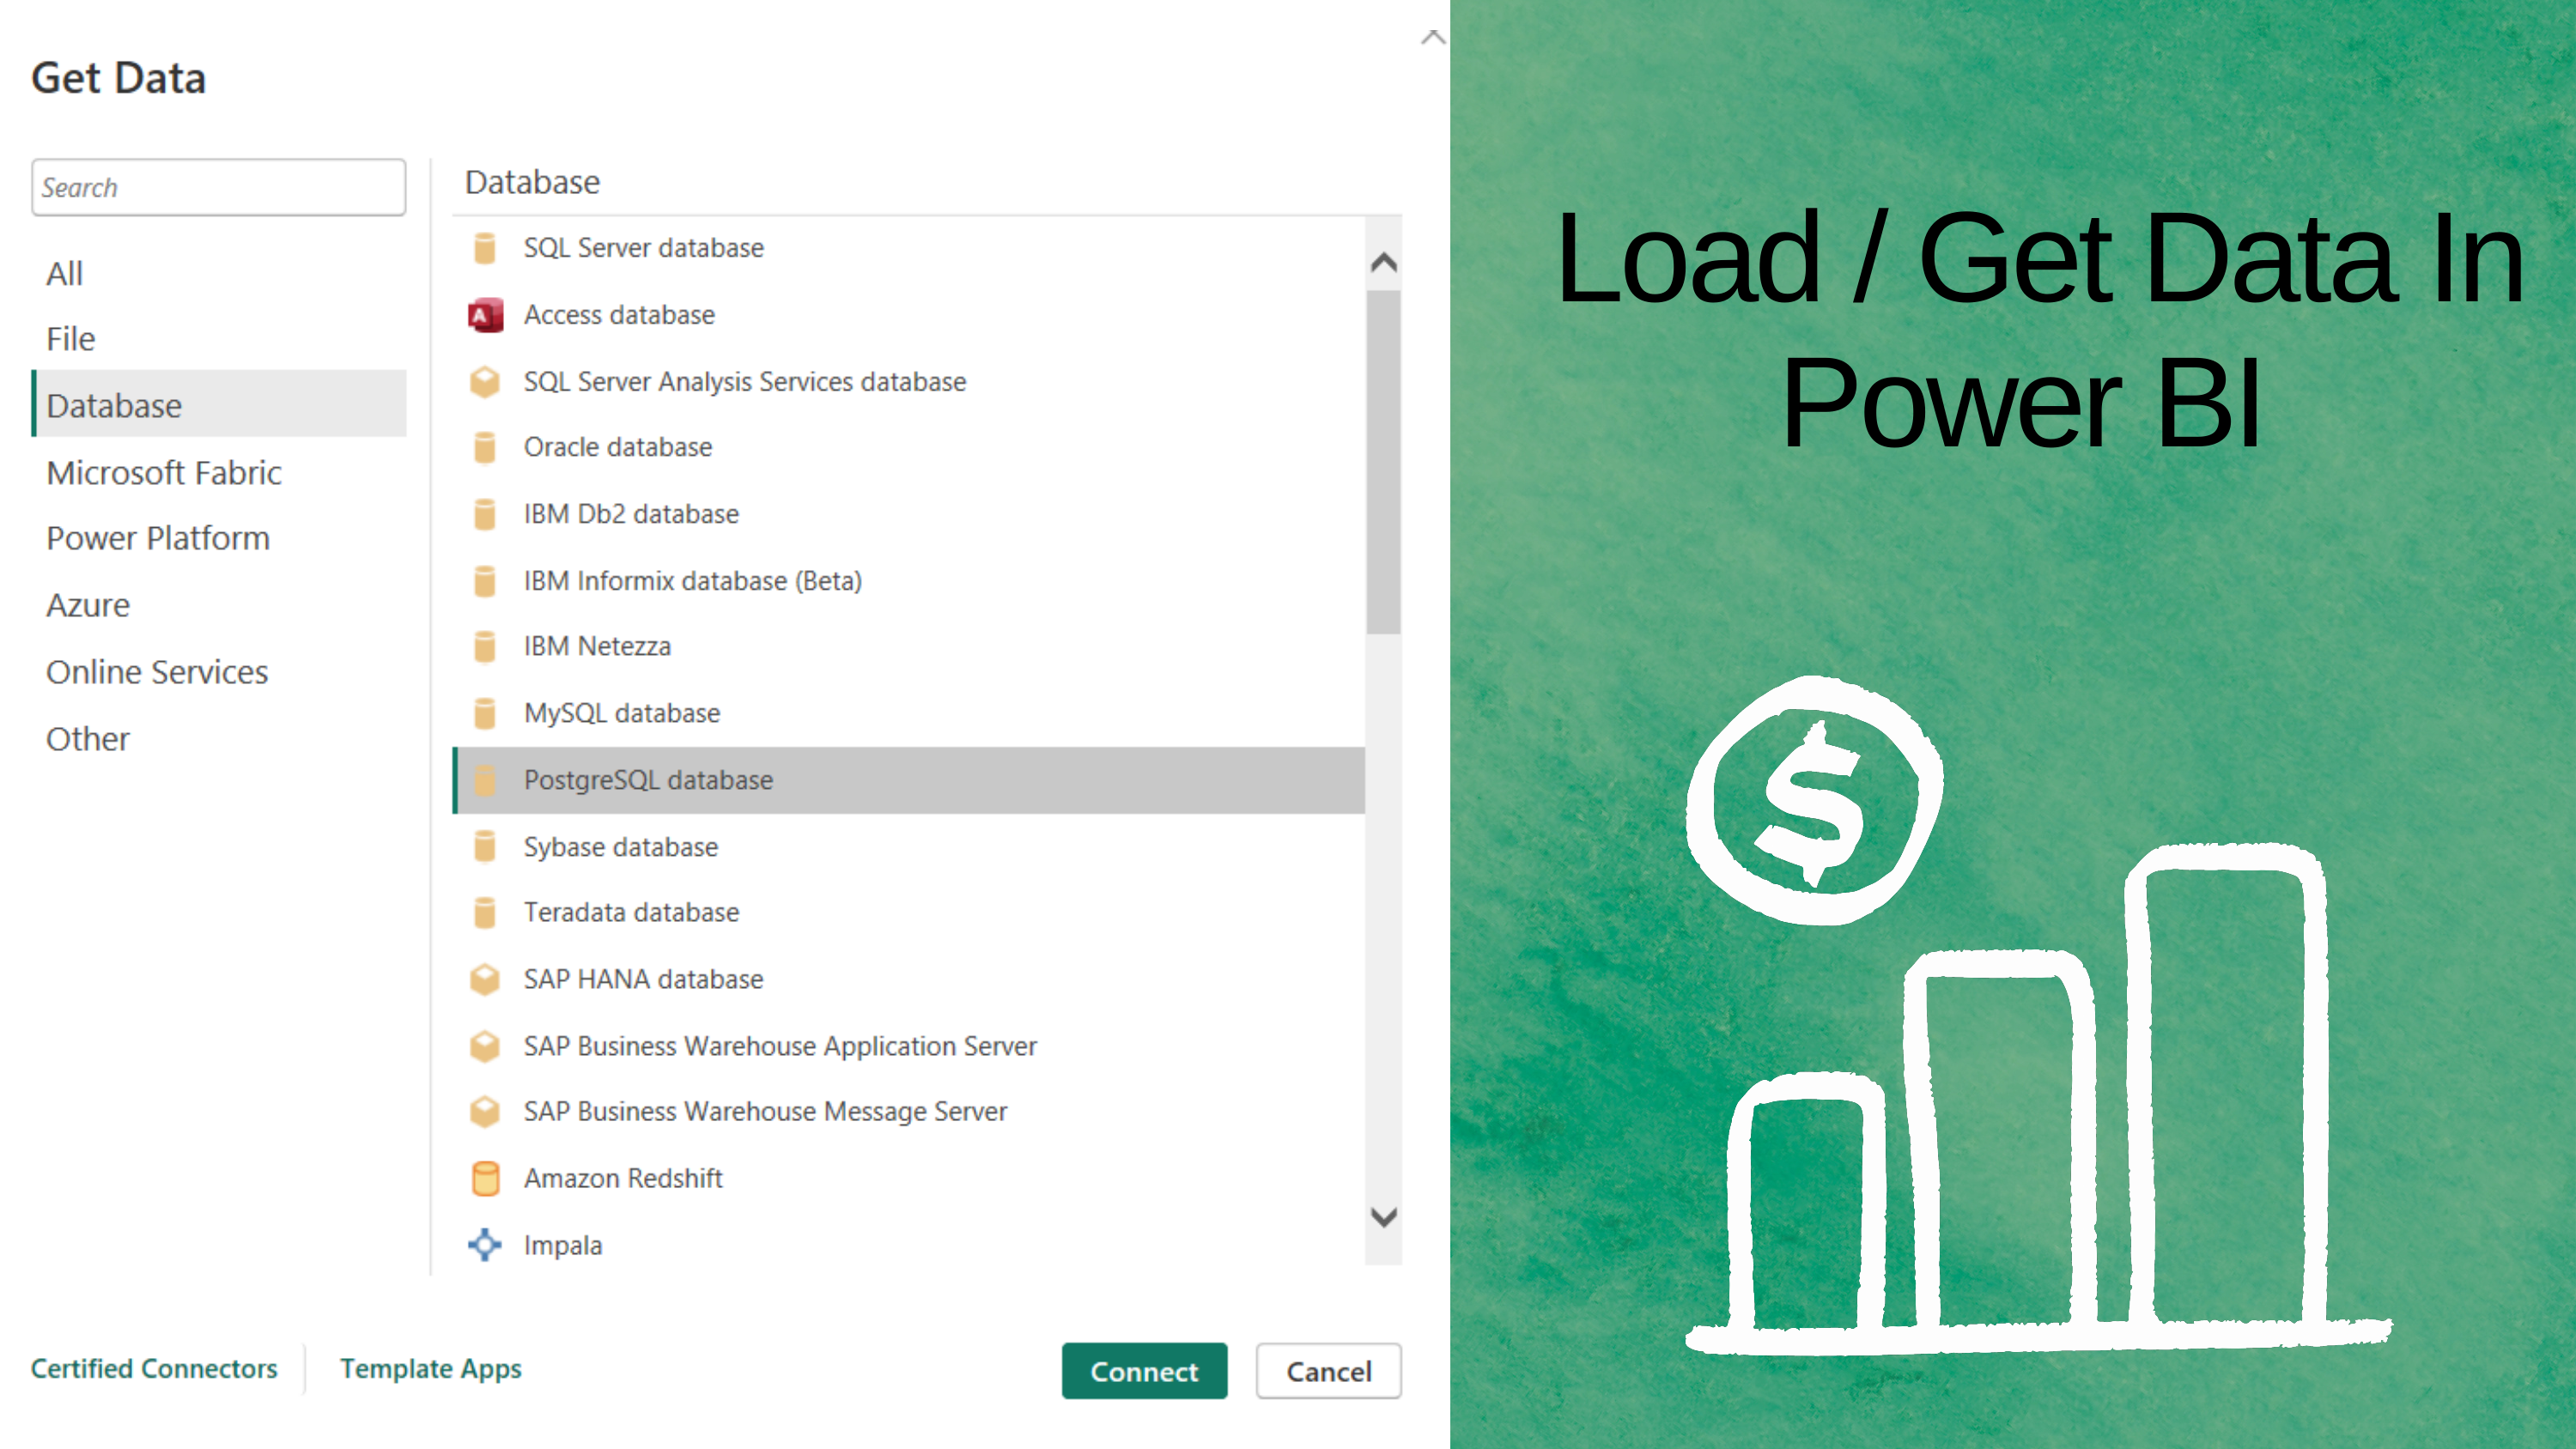

Load / Get Data In Power BI